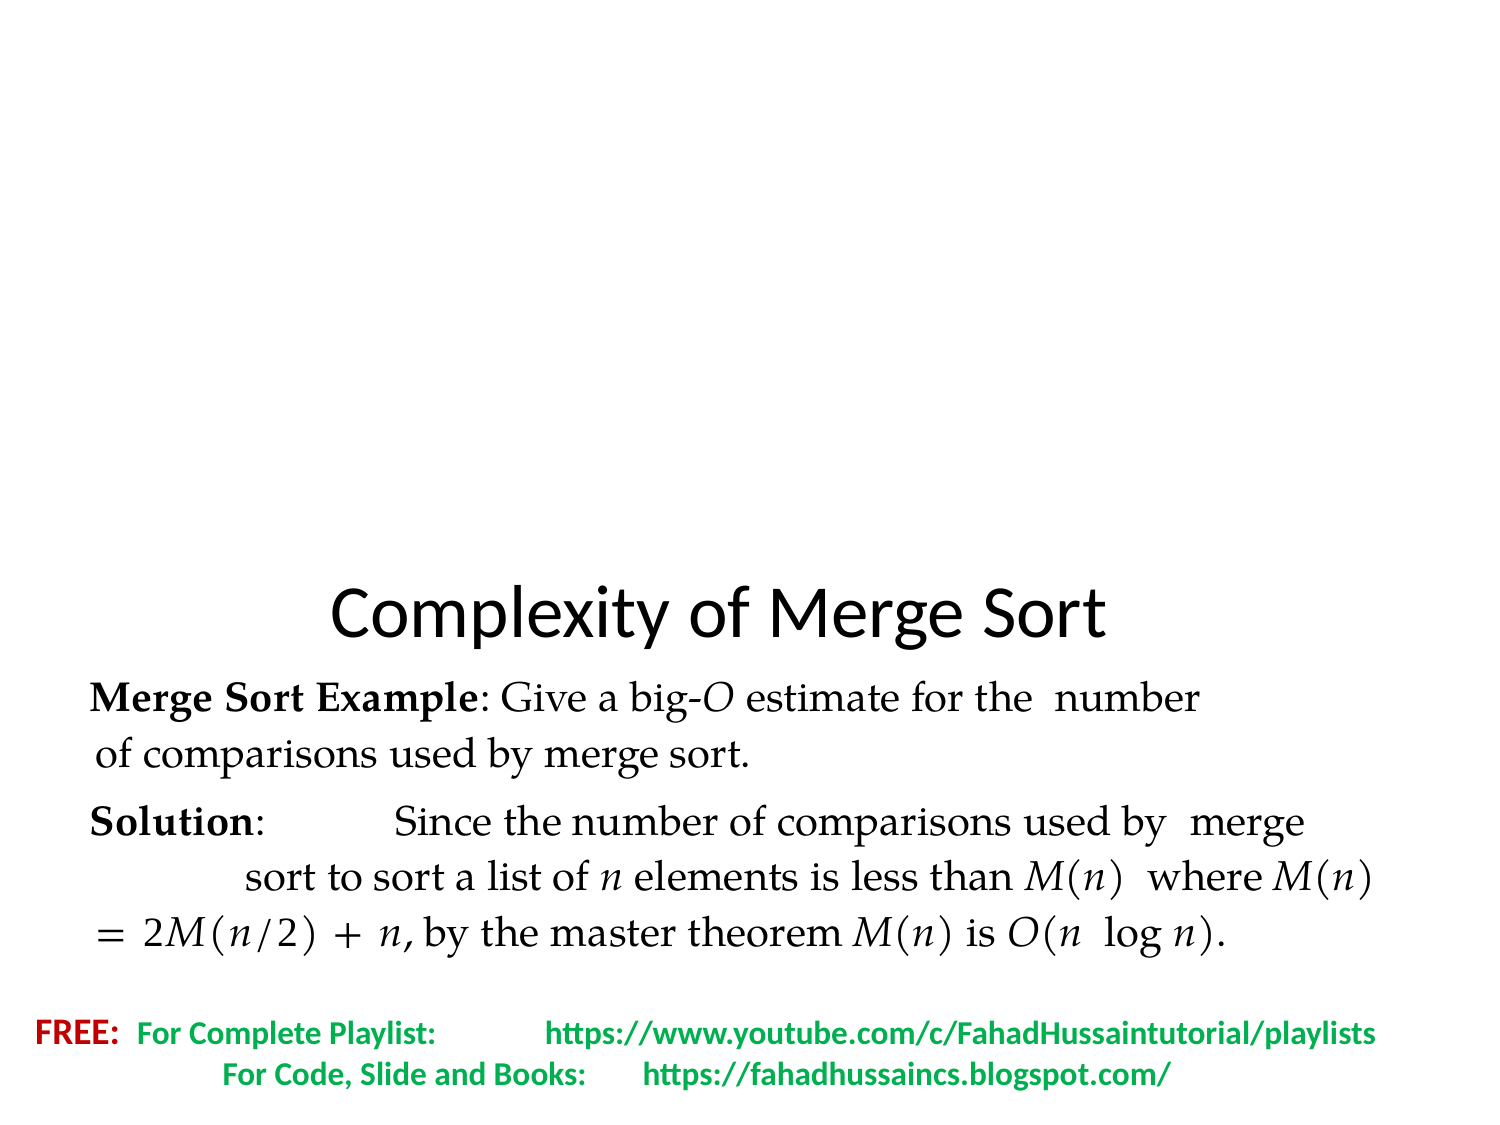

# Complexity of Merge Sort
Merge Sort Example: Give a big-O estimate for the  number of comparisons used by merge sort.
Solution:	Since the number of comparisons used by  merge	sort to sort a list of n elements is less than M(n)  where M(n) = 2M(n/2) + n, by the master theorem M(n) is O(n  log n).
FREE:  For Complete Playlist: 	        https://www.youtube.com/c/FahadHussaintutorial/playlists
	     For Code, Slide and Books:	 https://fahadhussaincs.blogspot.com/